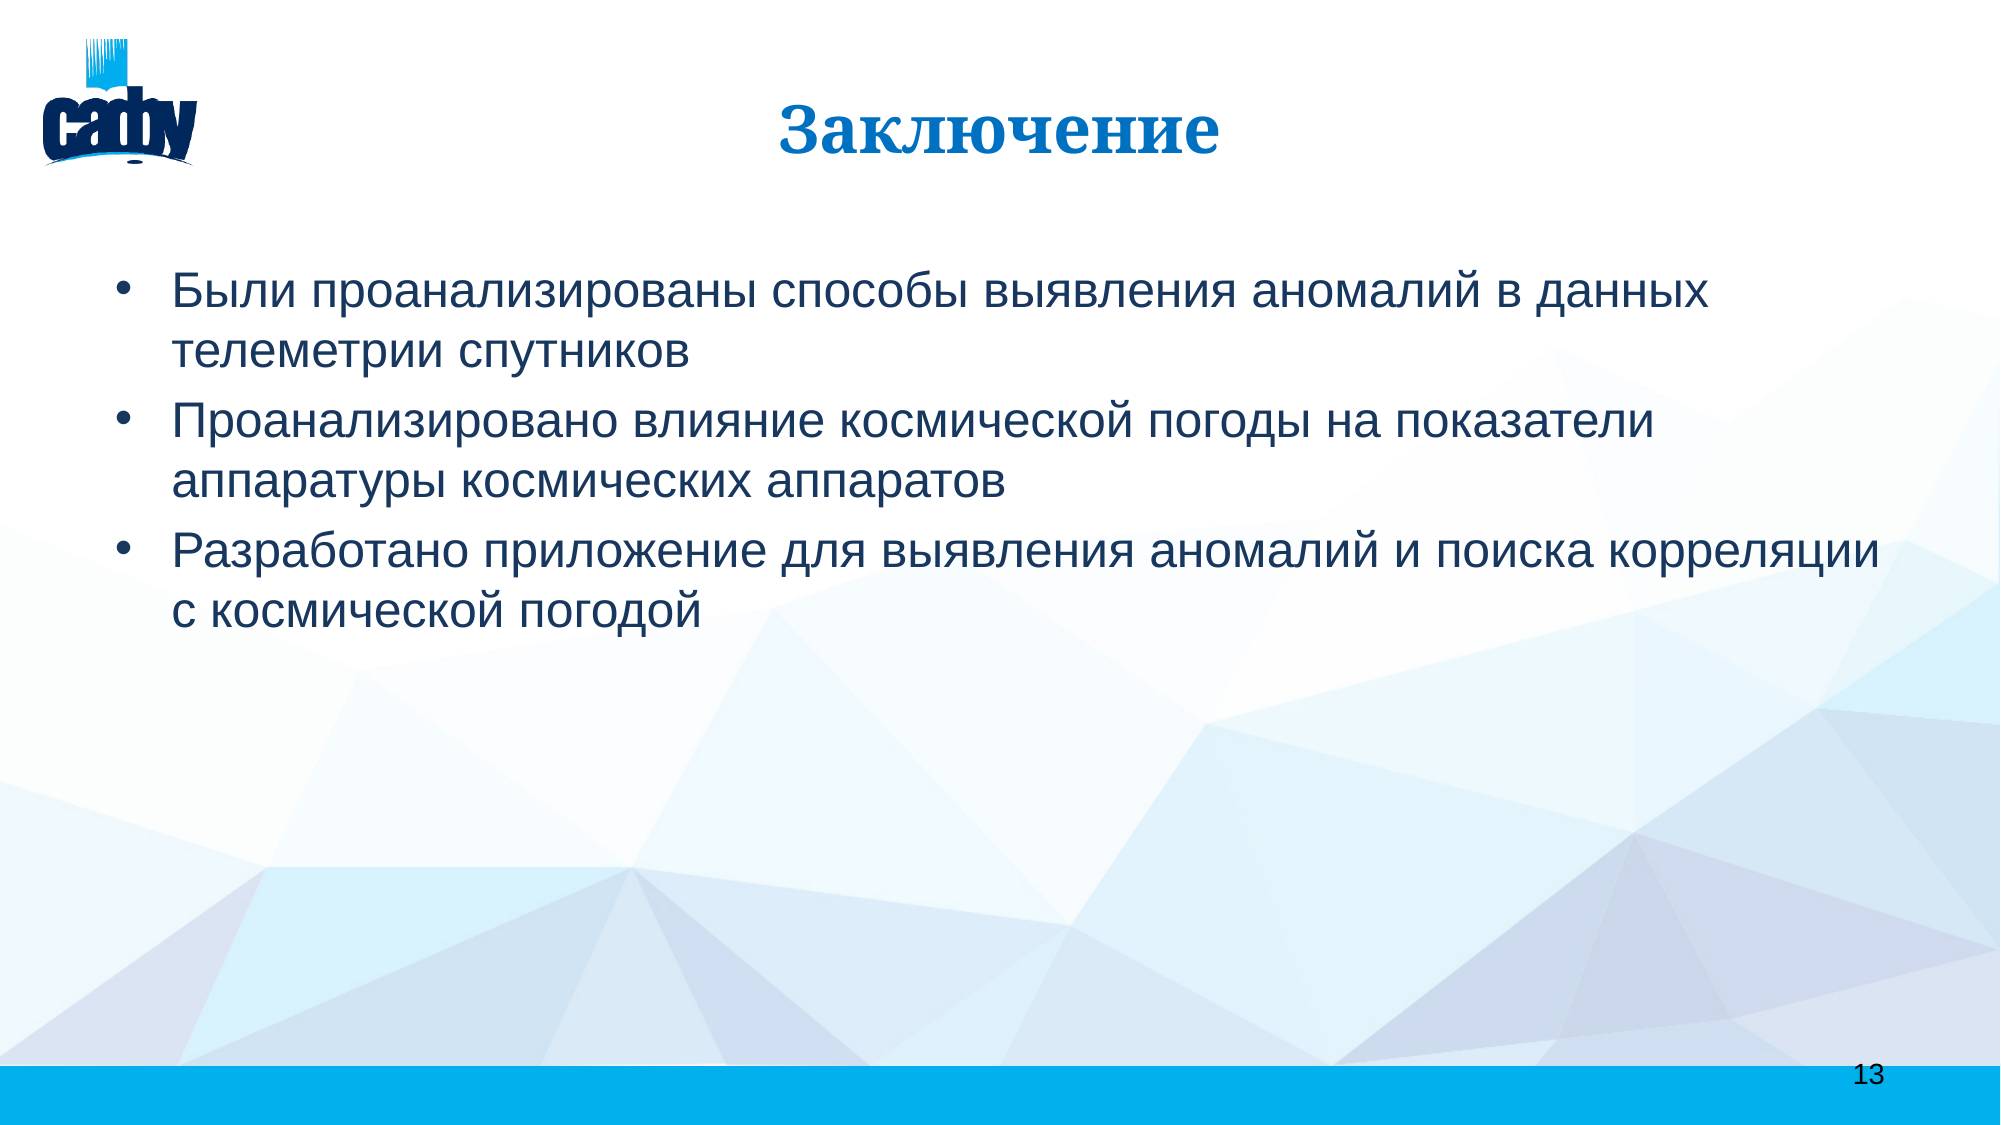

# Заключение
Были проанализированы способы выявления аномалий в данных телеметрии спутников
Проанализировано влияние космической погоды на показатели аппаратуры космических аппаратов
Разработано приложение для выявления аномалий и поиска корреляции с космической погодой
13